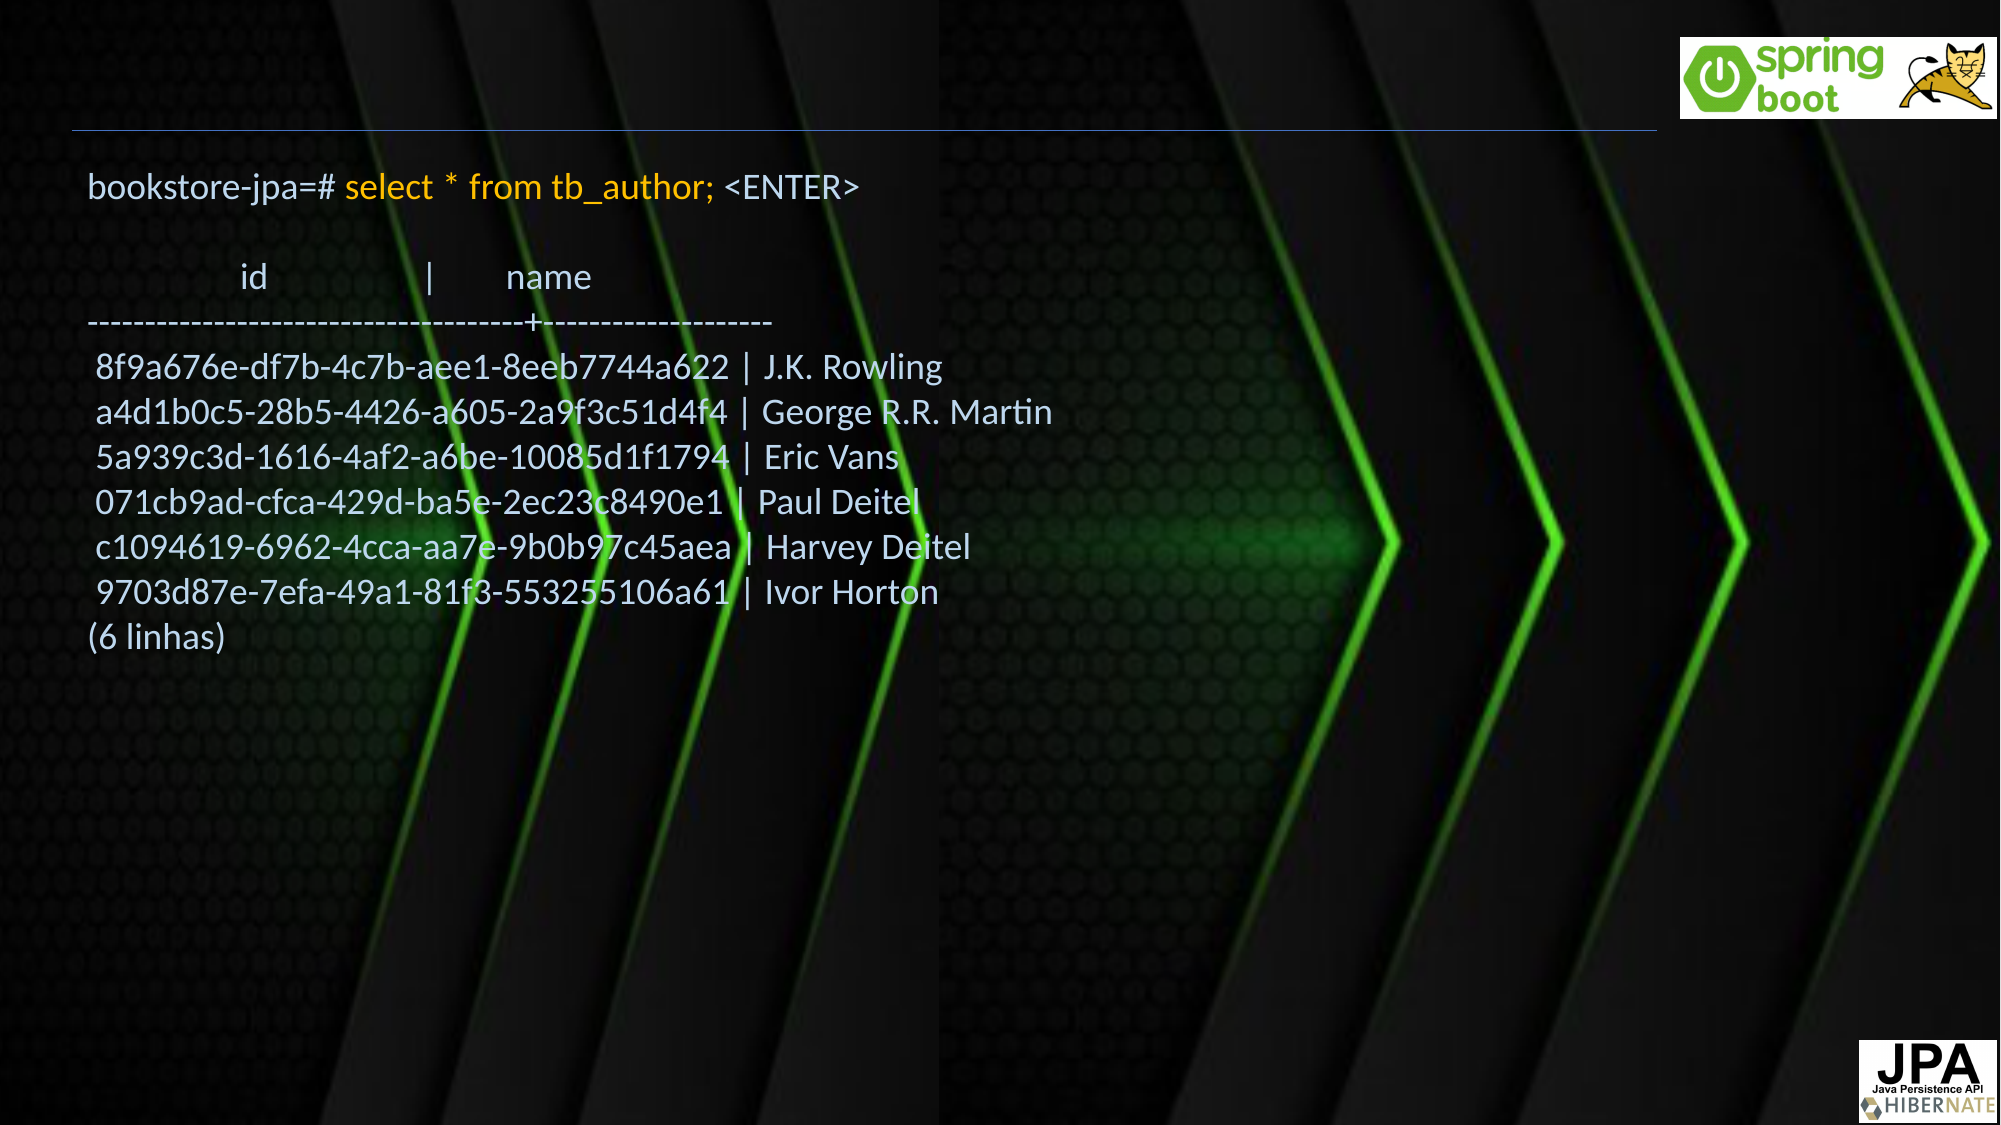

#
bookstore-jpa=# select * from tb_author; <ENTER>

                  id                  |        name
--------------------------------------+--------------------
 8f9a676e-df7b-4c7b-aee1-8eeb7744a622 | J.K. Rowling
 a4d1b0c5-28b5-4426-a605-2a9f3c51d4f4 | George R.R. Martin
 5a939c3d-1616-4af2-a6be-10085d1f1794 | Eric Vans
 071cb9ad-cfca-429d-ba5e-2ec23c8490e1 | Paul Deitel
 c1094619-6962-4cca-aa7e-9b0b97c45aea | Harvey Deitel
 9703d87e-7efa-49a1-81f3-553255106a61 | Ivor Horton
(6 linhas)